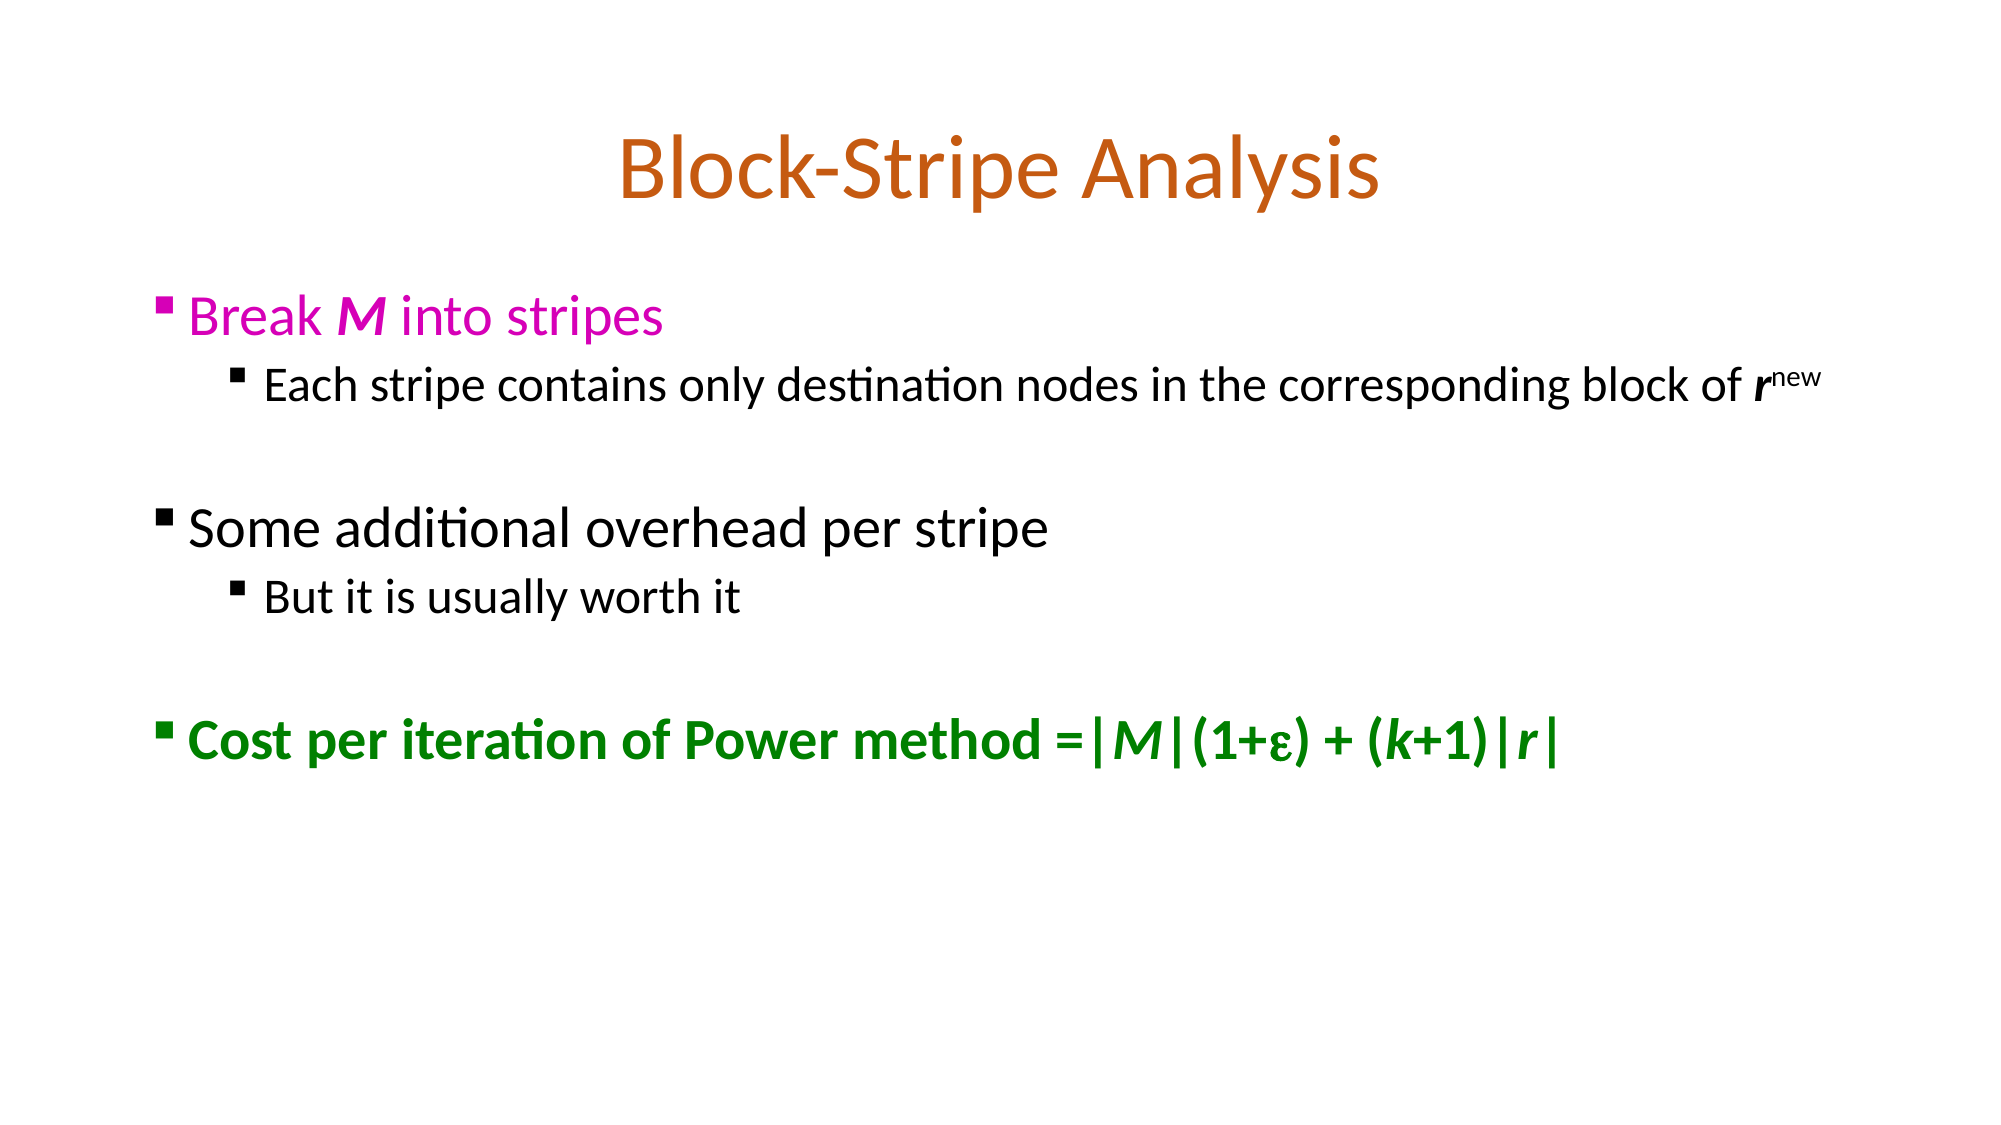

# Block-Stripe Analysis
Break M into stripes
Each stripe contains only destination nodes in the corresponding block of rnew

Some additional overhead per stripe
But it is usually worth it

Cost per iteration of Power method =|M|(1+ε) + (k+1)|r|